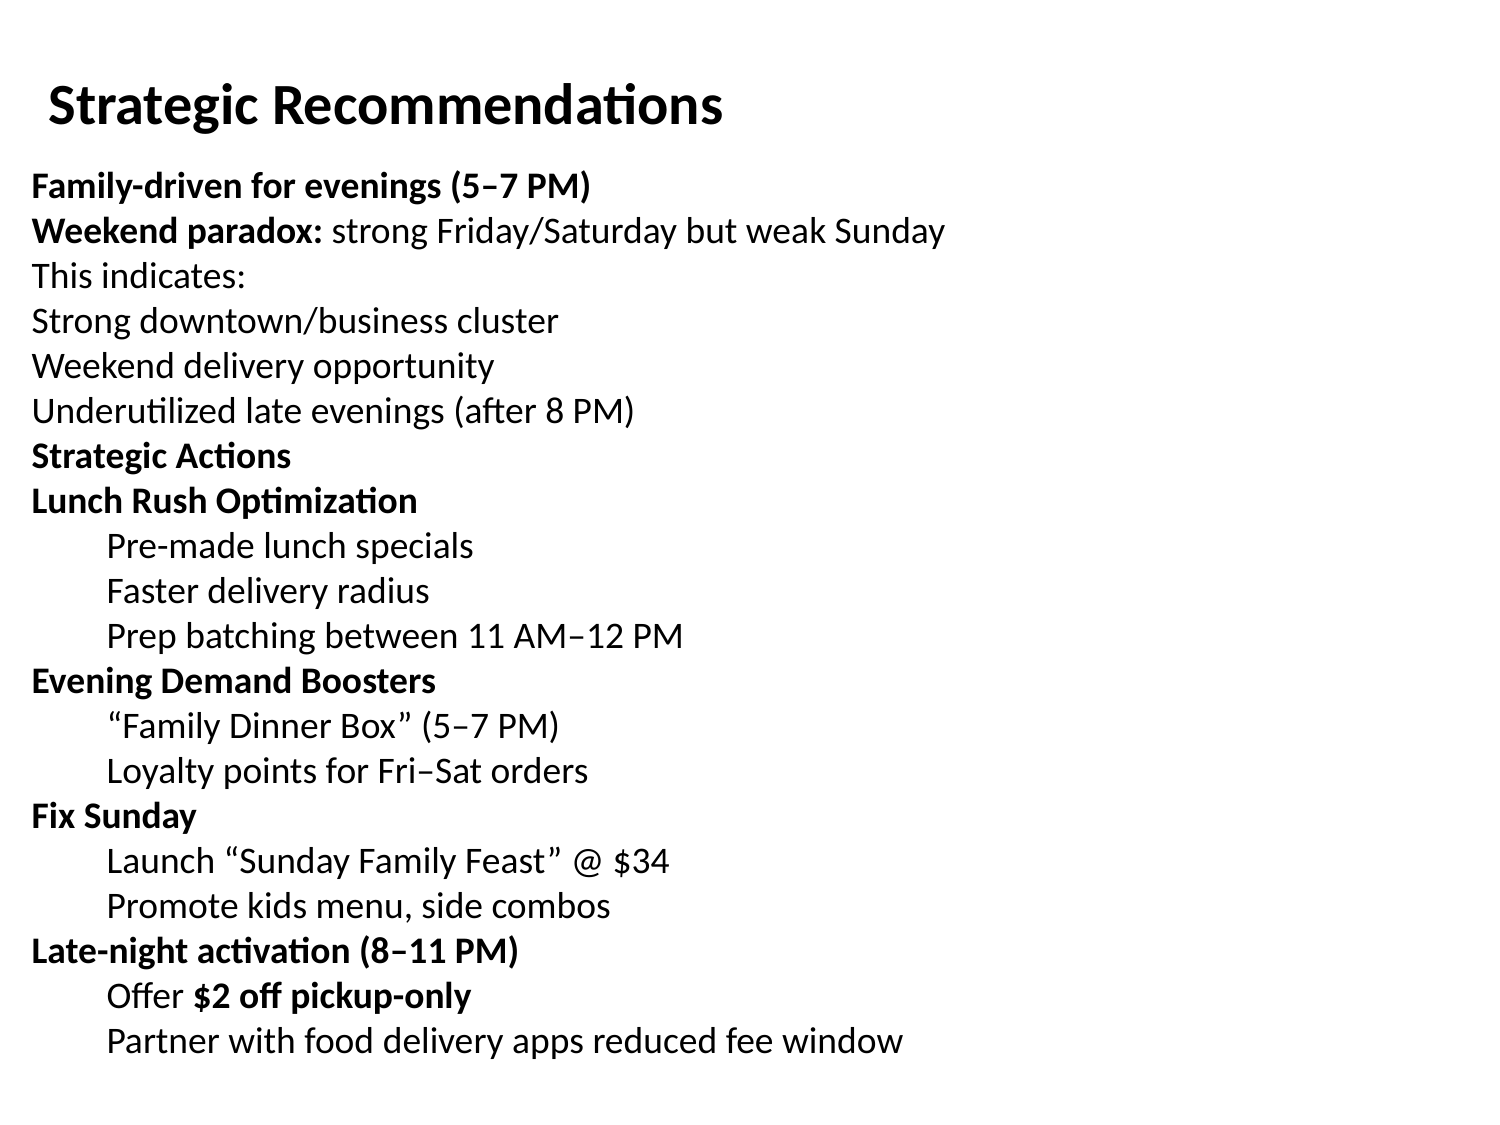

Strategic Recommendations
Family-driven for evenings (5–7 PM)
Weekend paradox: strong Friday/Saturday but weak Sunday
This indicates:
Strong downtown/business cluster
Weekend delivery opportunity
Underutilized late evenings (after 8 PM)
Strategic Actions
Lunch Rush Optimization
Pre-made lunch specials
Faster delivery radius
Prep batching between 11 AM–12 PM
Evening Demand Boosters
“Family Dinner Box” (5–7 PM)
Loyalty points for Fri–Sat orders
Fix Sunday
Launch “Sunday Family Feast” @ $34
Promote kids menu, side combos
Late-night activation (8–11 PM)
Offer $2 off pickup-only
Partner with food delivery apps reduced fee window